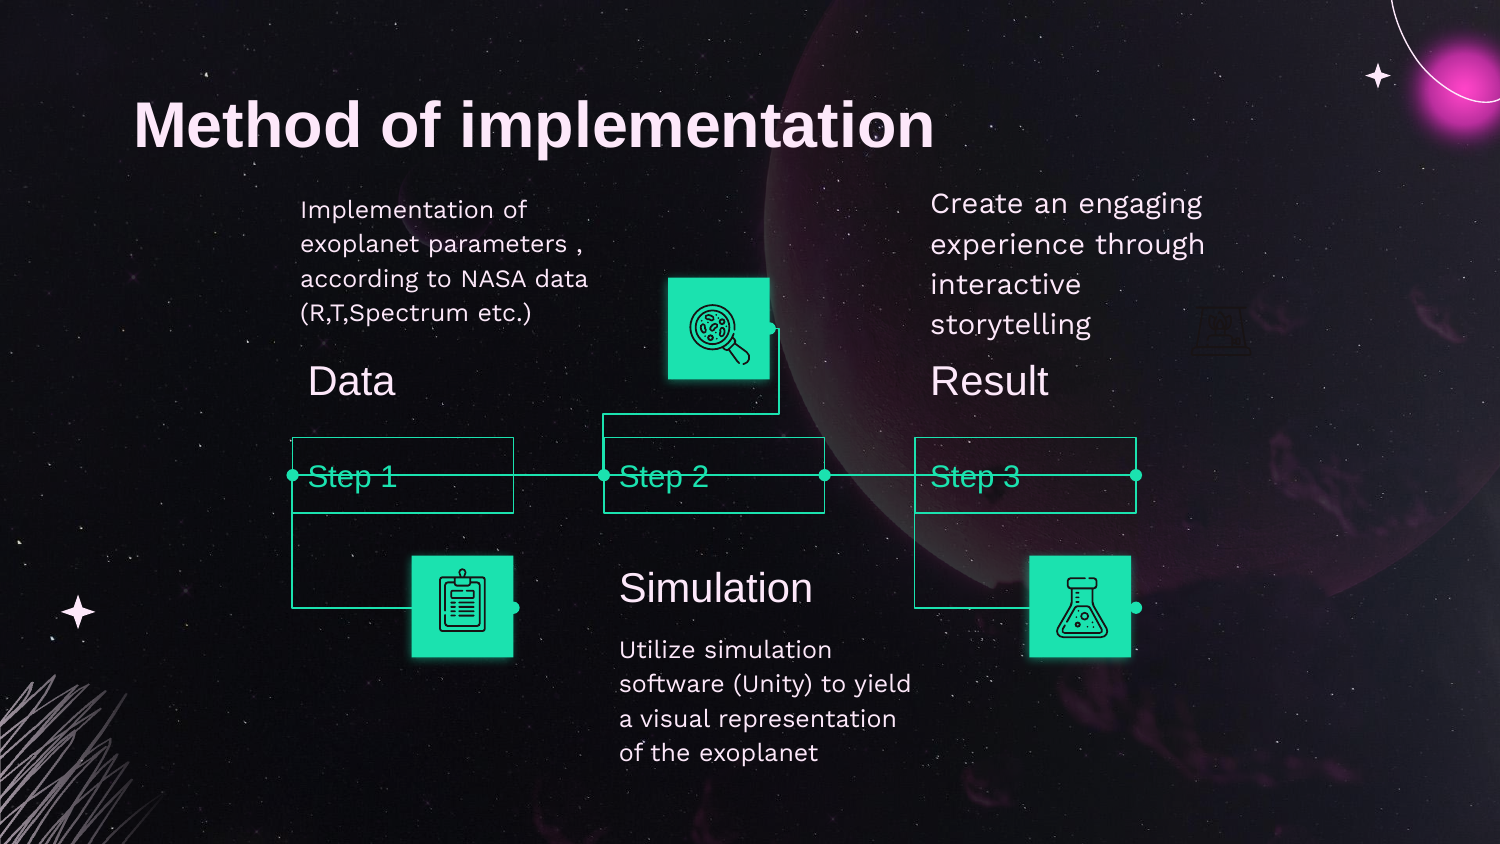

# Method of implementation
Implementation of exoplanet parameters , according to NASA data (R,T,Spectrum etc.)
Create an engaging experience through interactive storytelling

Data
Result
Step 1
Step 2
Step 3
Simulation

Utilize simulation software (Unity) to yield a visual representation of the exoplanet